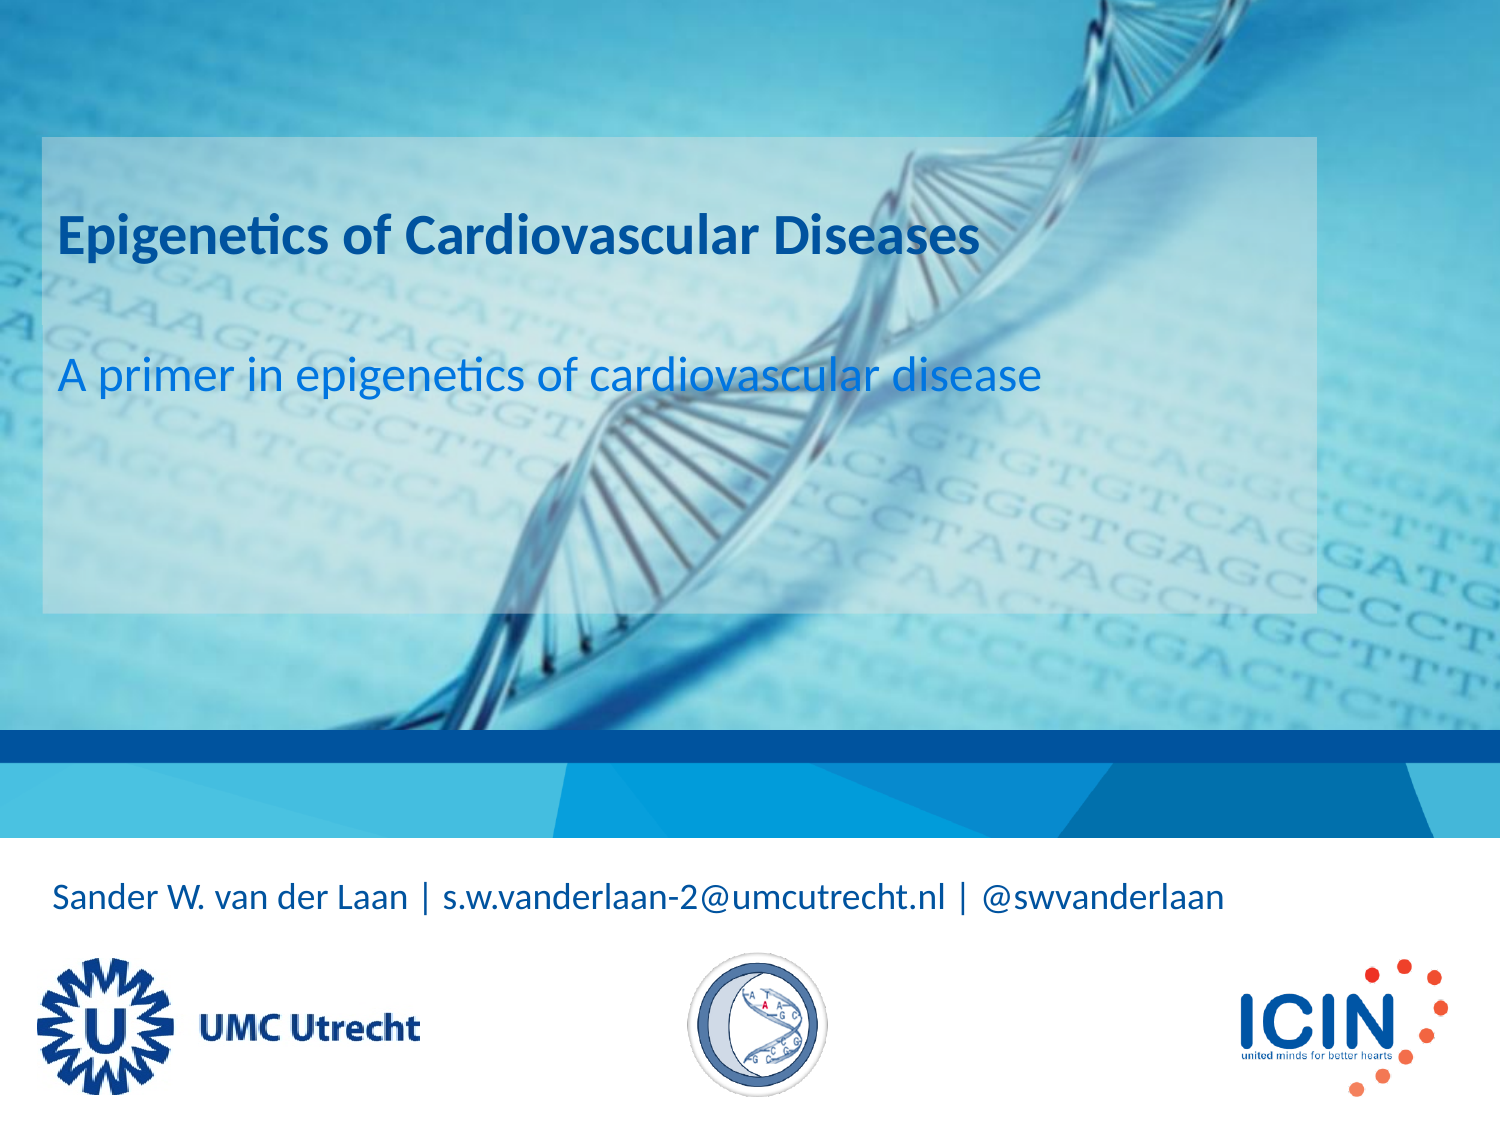

# Epigenetics of Cardiovascular Diseases
A primer in epigenetics of cardiovascular disease